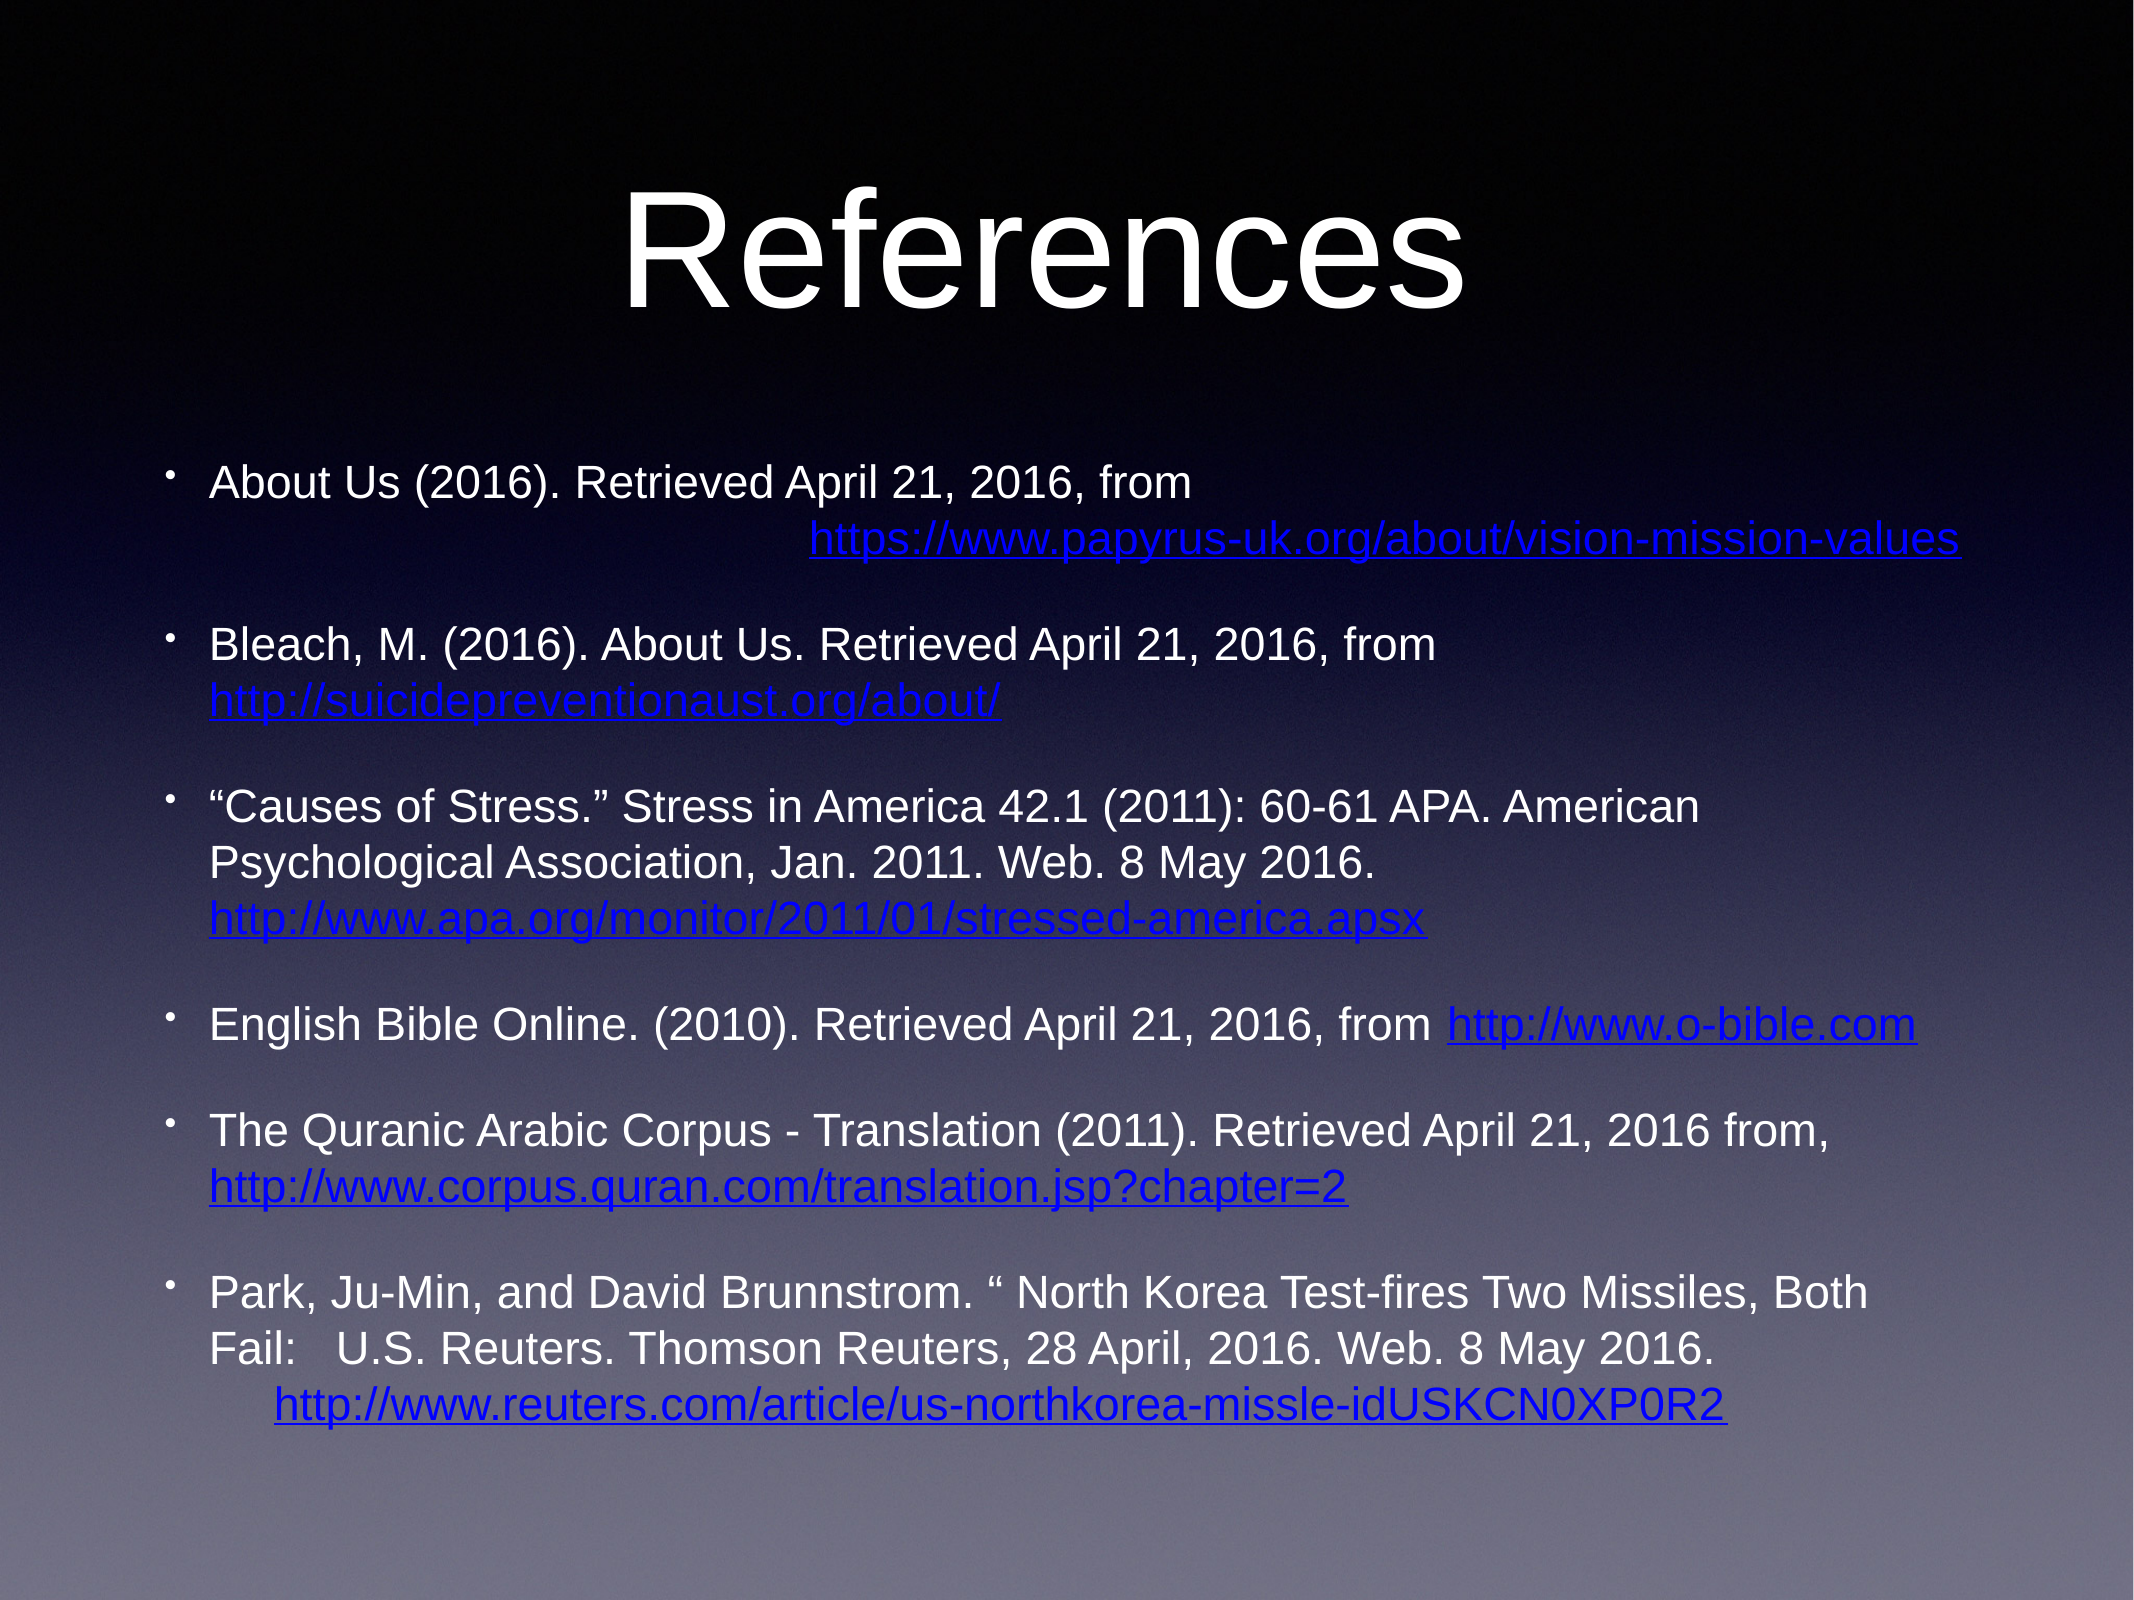

# References
About Us (2016). Retrieved April 21, 2016, from 									https://www.papyrus-uk.org/about/vision-mission-values
Bleach, M. (2016). About Us. Retrieved April 21, 2016, from http://suicidepreventionaust.org/about/
“Causes of Stress.” Stress in America 42.1 (2011): 60-61 APA. American Psychological Association, Jan. 2011. Web. 8 May 2016. http://www.apa.org/monitor/2011/01/stressed-america.apsx
English Bible Online. (2010). Retrieved April 21, 2016, from http://www.o-bible.com
The Quranic Arabic Corpus - Translation (2011). Retrieved April 21, 2016 from, http://www.corpus.quran.com/translation.jsp?chapter=2
Park, Ju-Min, and David Brunnstrom. “ North Korea Test-fires Two Missiles, Both Fail:   U.S. Reuters. Thomson Reuters, 28 April, 2016. Web. 8 May 2016.                         http://www.reuters.com/article/us-northkorea-missle-idUSKCN0XP0R2